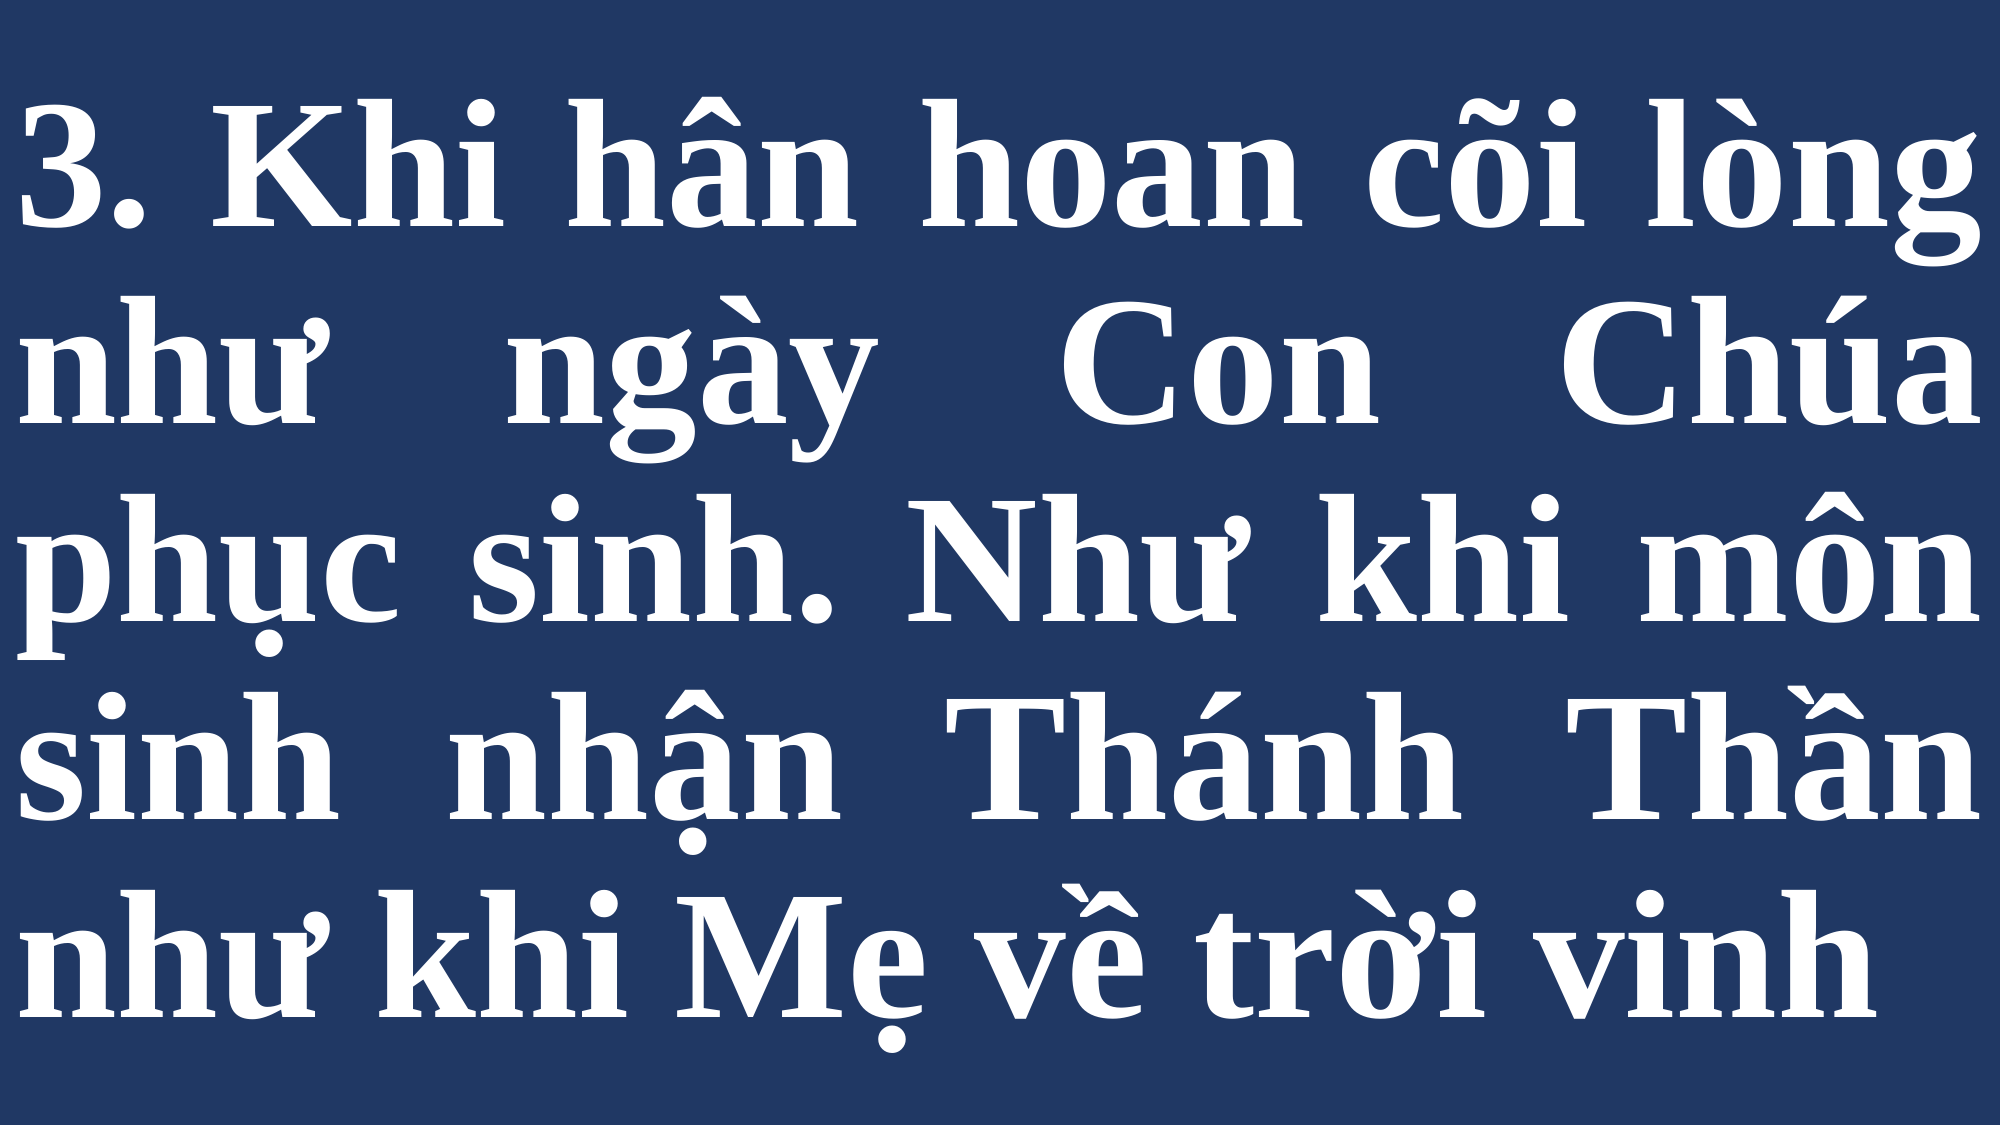

# 3. Khi hân hoan cõi lòng như ngày Con Chúa phục sinh. Như khi môn sinh nhận Thánh Thần như khi Mẹ về trời vinh